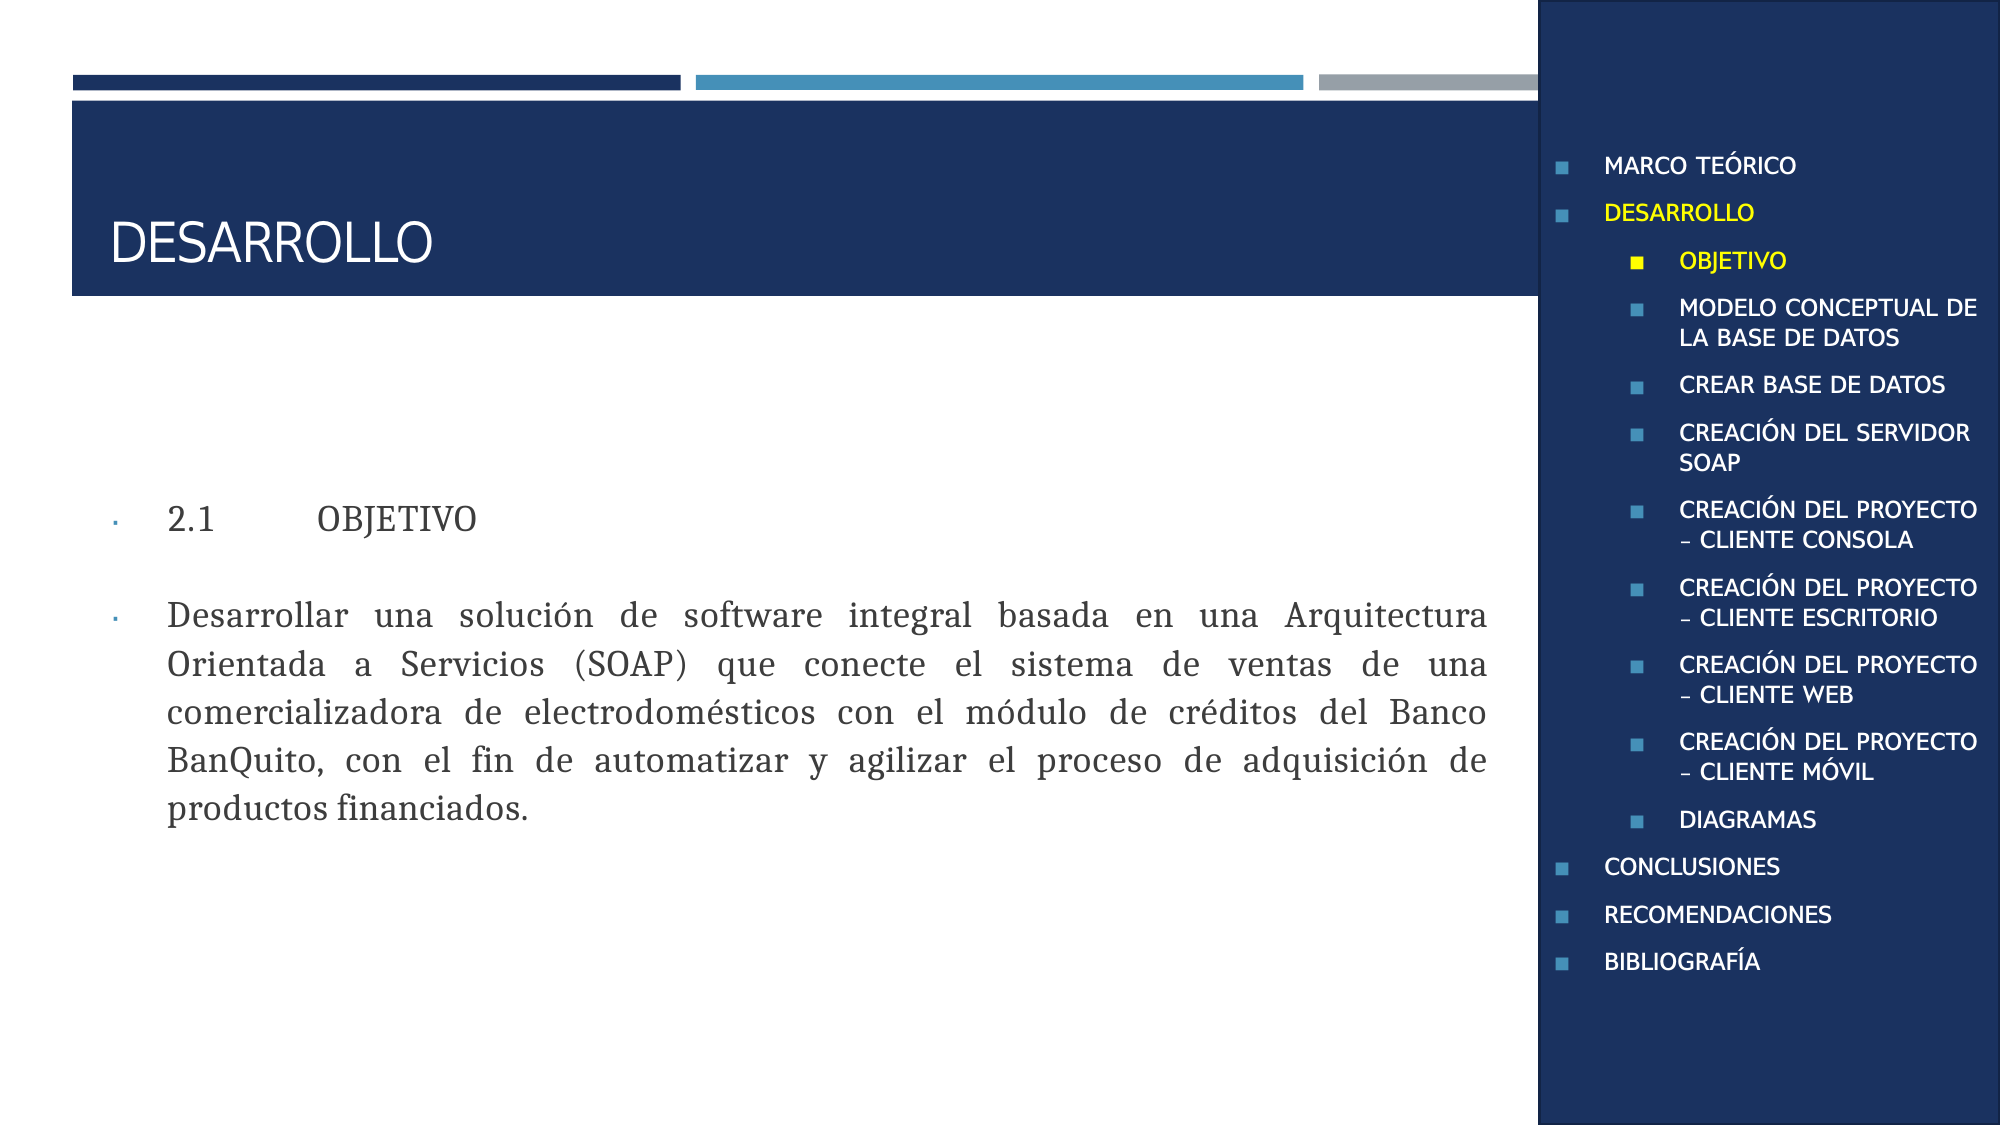

MARCO TEÓRICO
DESARROLLO
OBJETIVO
MODELO CONCEPTUAL DE LA BASE DE DATOS
CREAR BASE DE DATOS
CREACIÓN DEL SERVIDOR SOAP
CREACIÓN DEL PROYECTO – CLIENTE CONSOLA
CREACIÓN DEL PROYECTO – CLIENTE ESCRITORIO
CREACIÓN DEL PROYECTO – CLIENTE WEB
CREACIÓN DEL PROYECTO – CLIENTE MÓVIL
DIAGRAMAS
CONCLUSIONES
RECOMENDACIONES
BIBLIOGRAFÍA
# DESARROLLO
2.1	OBJETIVO

Desarrollar una solución de software integral basada en una Arquitectura Orientada a Servicios (SOAP) que conecte el sistema de ventas de una comercializadora de electrodomésticos con el módulo de créditos del Banco BanQuito, con el fin de automatizar y agilizar el proceso de adquisición de productos financiados.